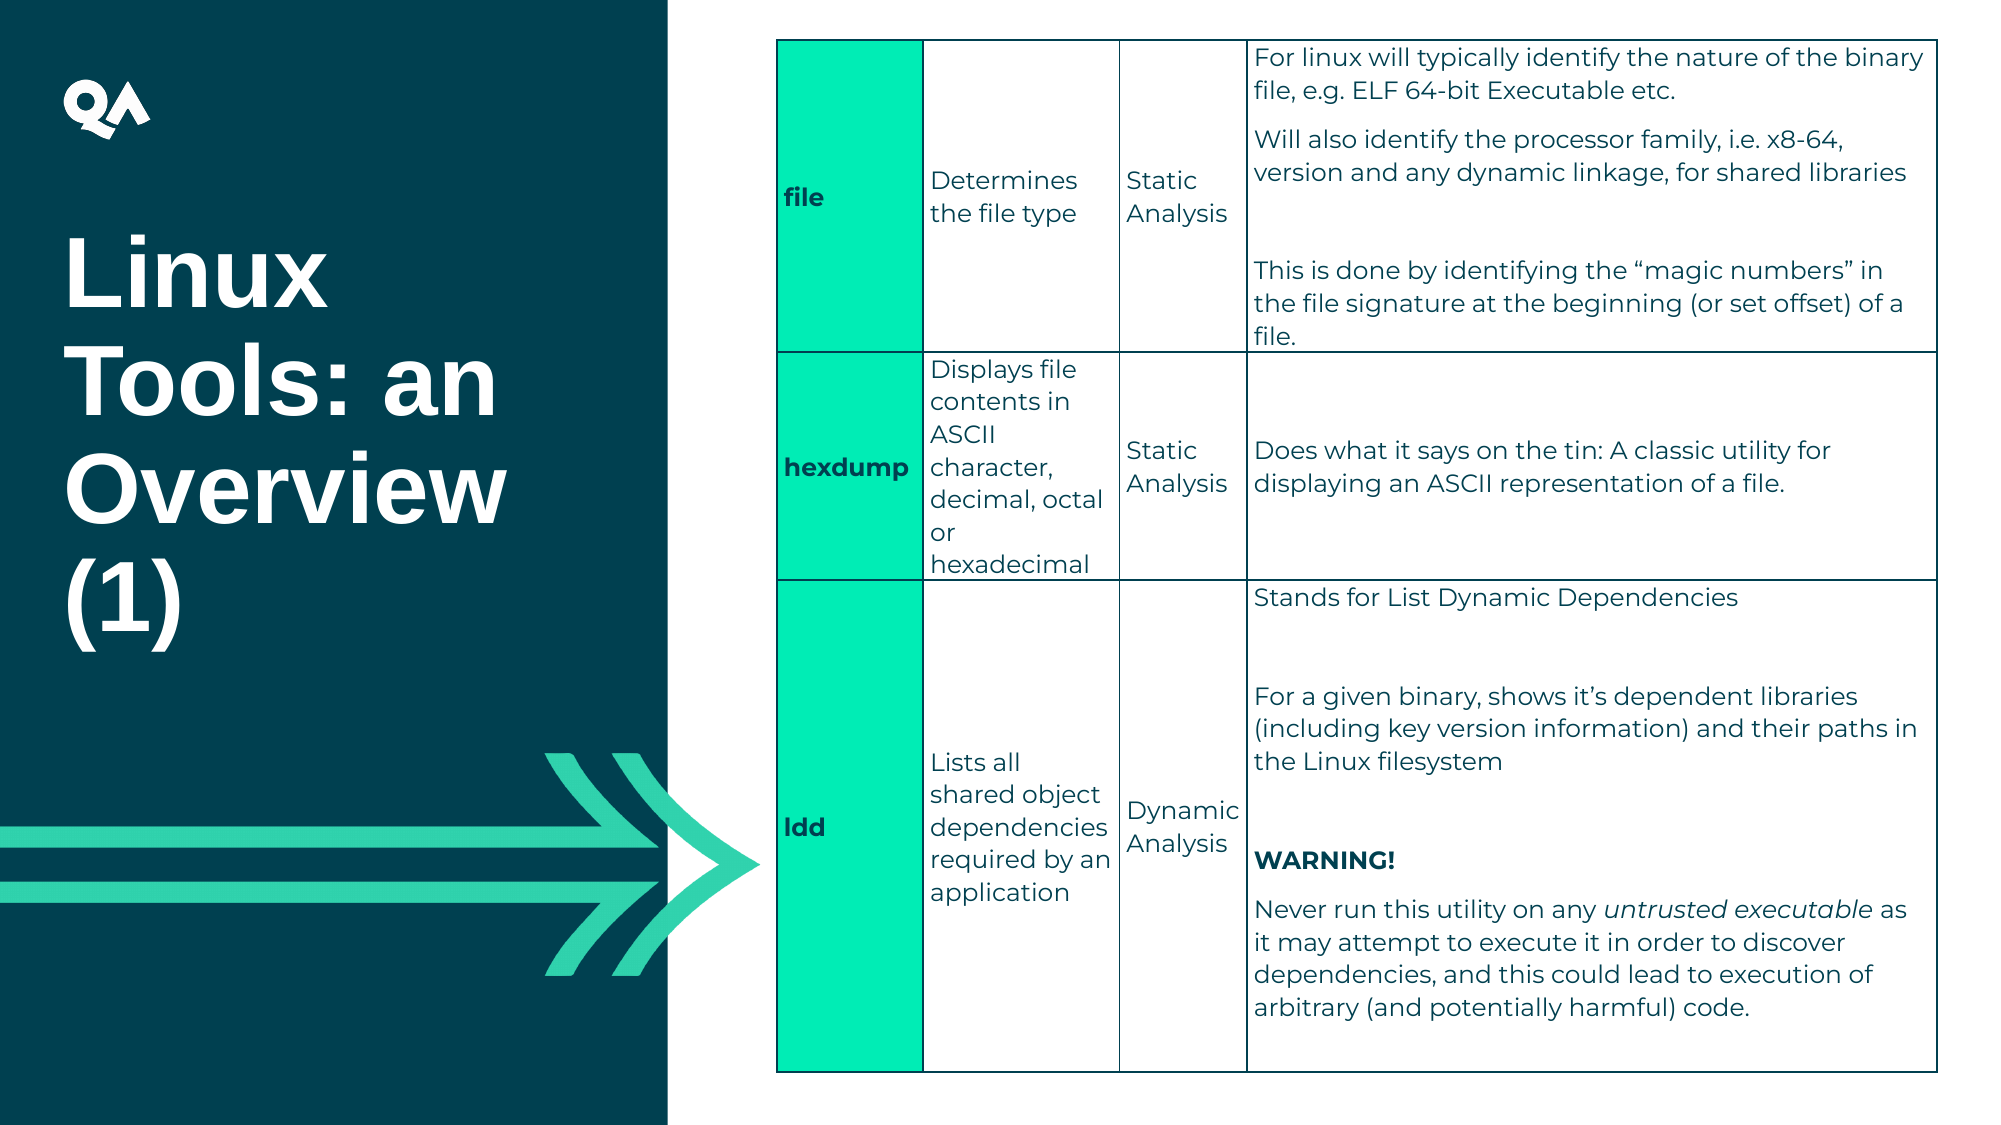

| file | Determines the file type | Static Analysis | For linux will typically identify the nature of the binary file, e.g. ELF 64-bit Executable etc. Will also identify the processor family, i.e. x8-64, version and any dynamic linkage, for shared libraries   This is done by identifying the “magic numbers” in the file signature at the beginning (or set offset) of a file. |
| --- | --- | --- | --- |
| hexdump | Displays file contents in ASCII character, decimal, octal or hexadecimal | Static Analysis | Does what it says on the tin: A classic utility for displaying an ASCII representation of a file. |
| ldd | Lists all shared object dependencies required by an application | Dynamic Analysis | Stands for List Dynamic Dependencies   For a given binary, shows it’s dependent libraries (including key version information) and their paths in the Linux filesystem   WARNING! Never run this utility on any untrusted executable as it may attempt to execute it in order to discover dependencies, and this could lead to execution of arbitrary (and potentially harmful) code. |
Linux Tools: an Overview (1)